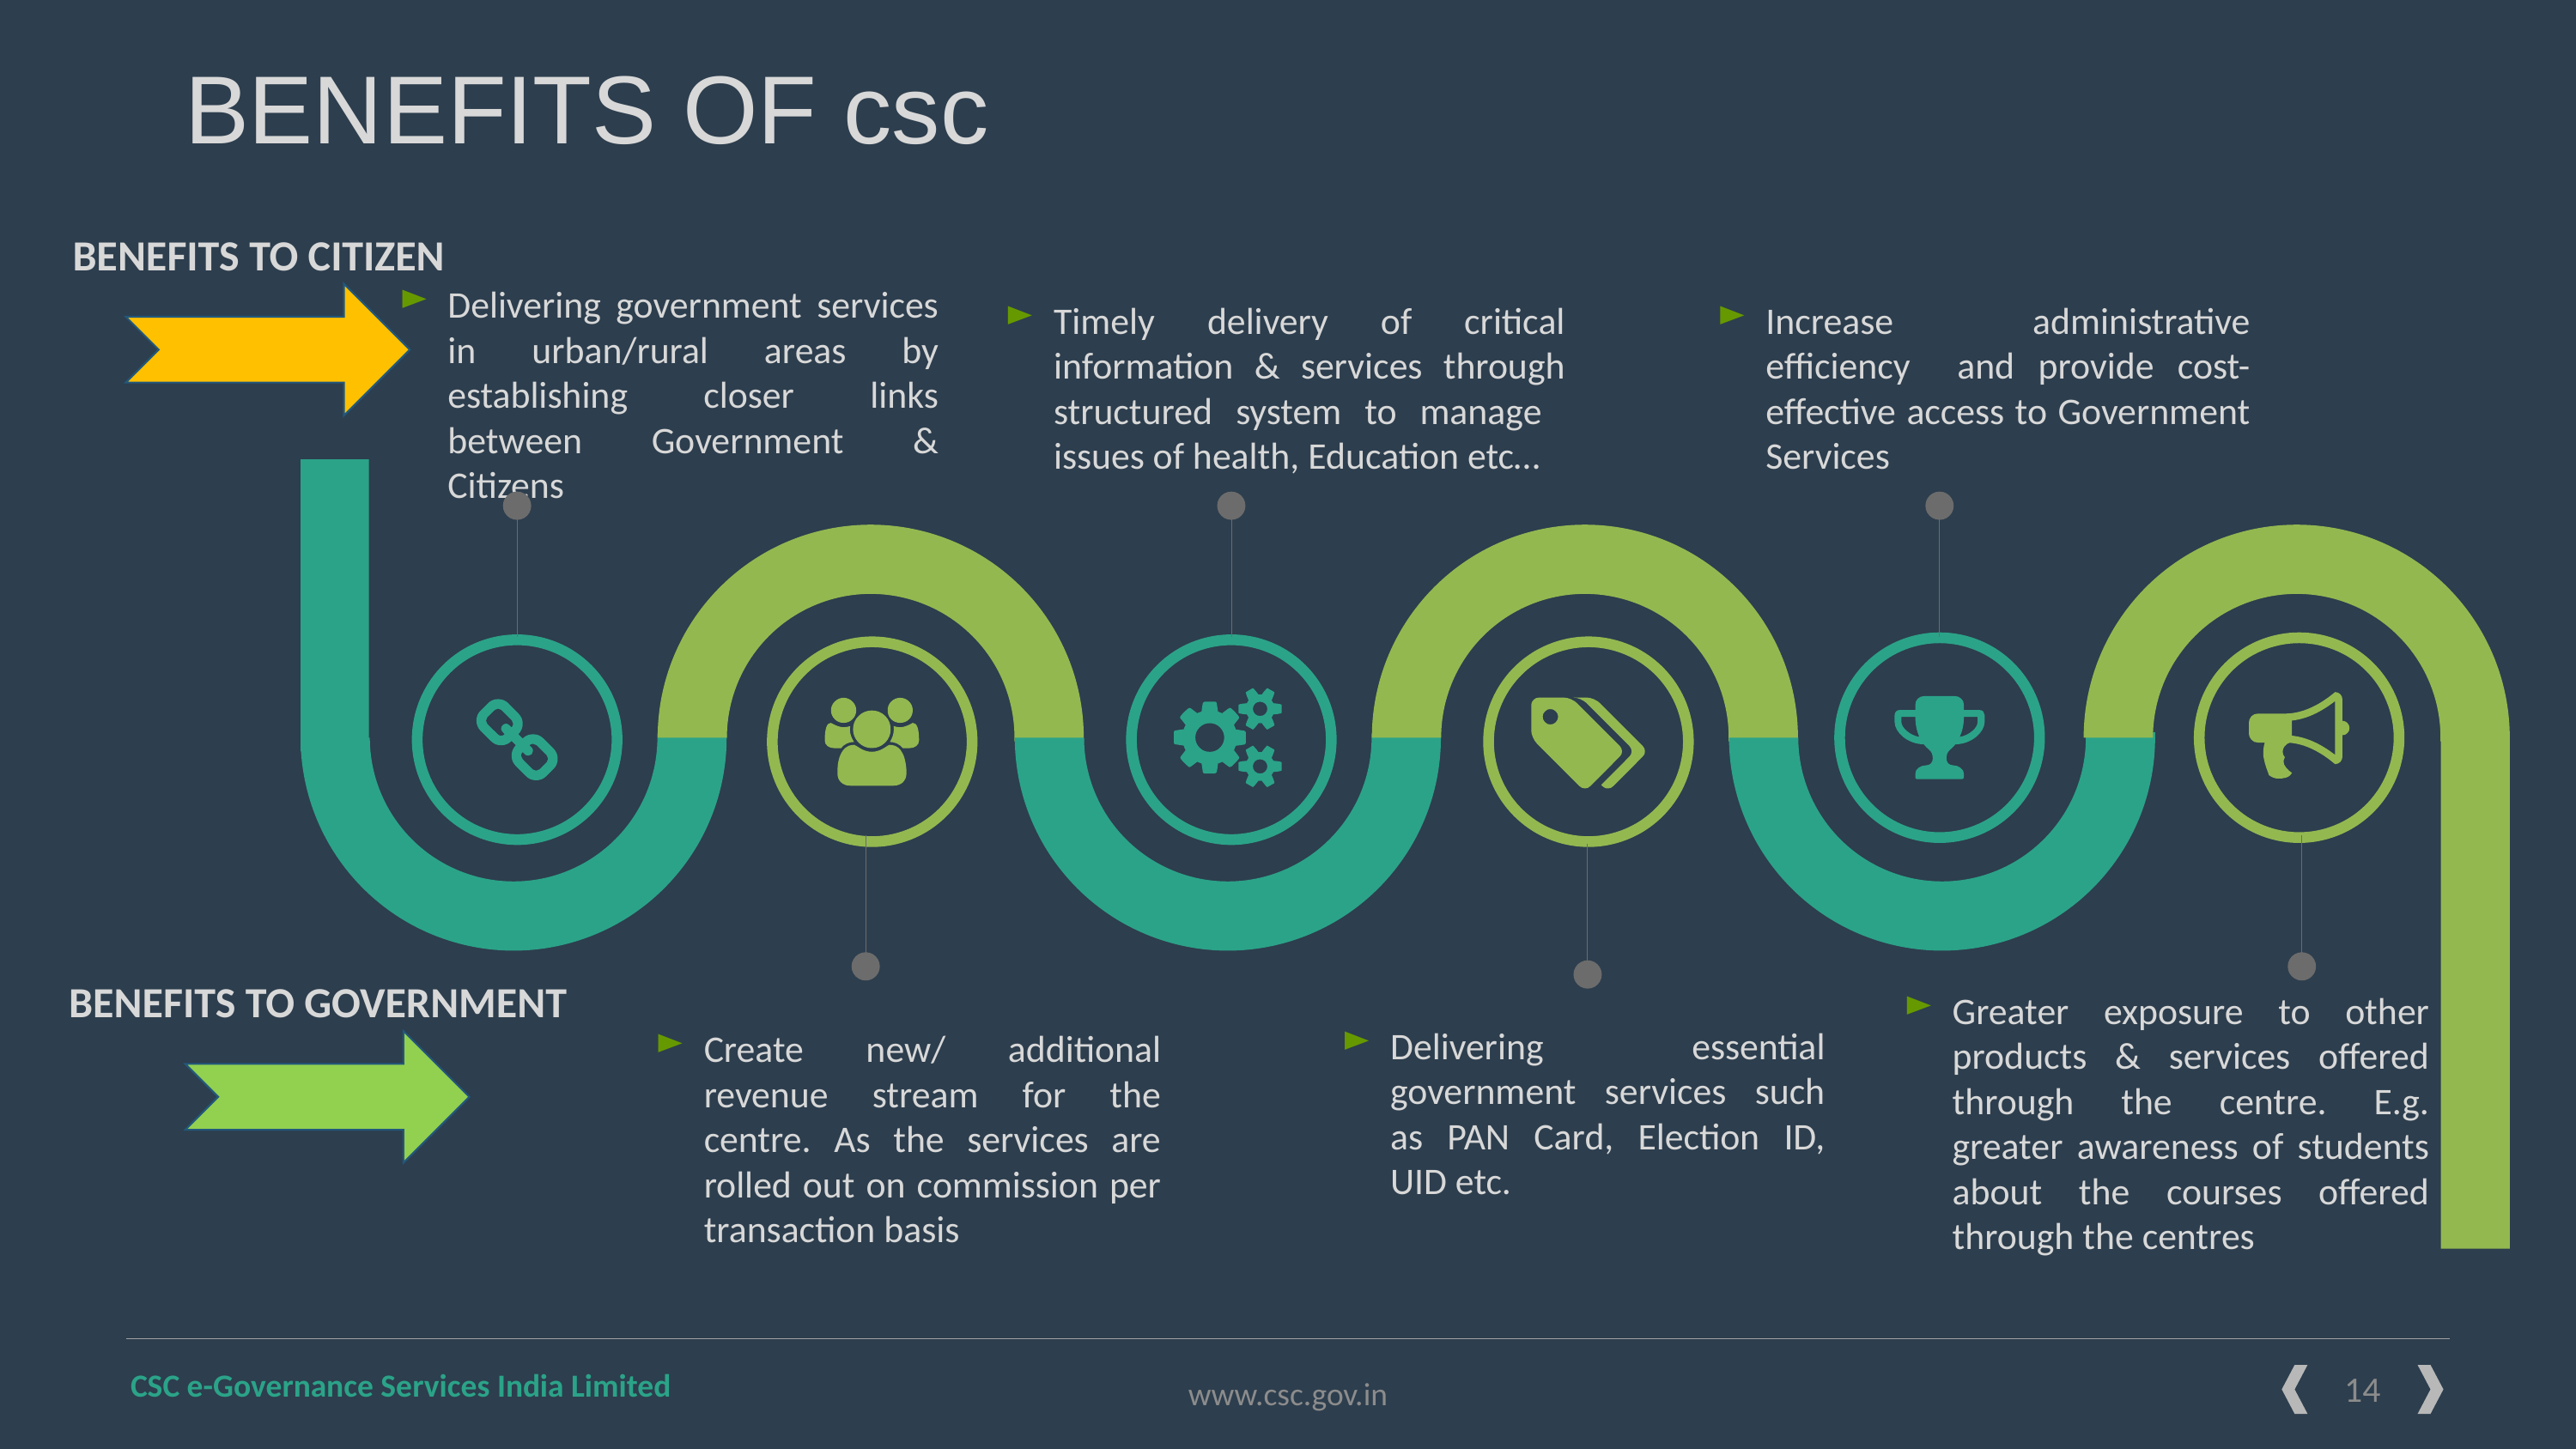

# BENEFITS OF csc
BENEFITS TO CITIZEN
Delivering government services in urban/rural areas by establishing closer links between Government & Citizens

Timely delivery of critical information & services through structured system to manage  issues of health, Education etc…
Increase administrative efficiency  and provide cost-effective access to Government Services

BENEFITS TO GOVERNMENT
Greater exposure to other products & services offered through the centre. E.g. greater awareness of students about the courses offered through the centres
Delivering essential government services such as PAN Card, Election ID, UID etc.
Create new/ additional revenue stream for the centre. As the services are rolled out on commission per transaction basis